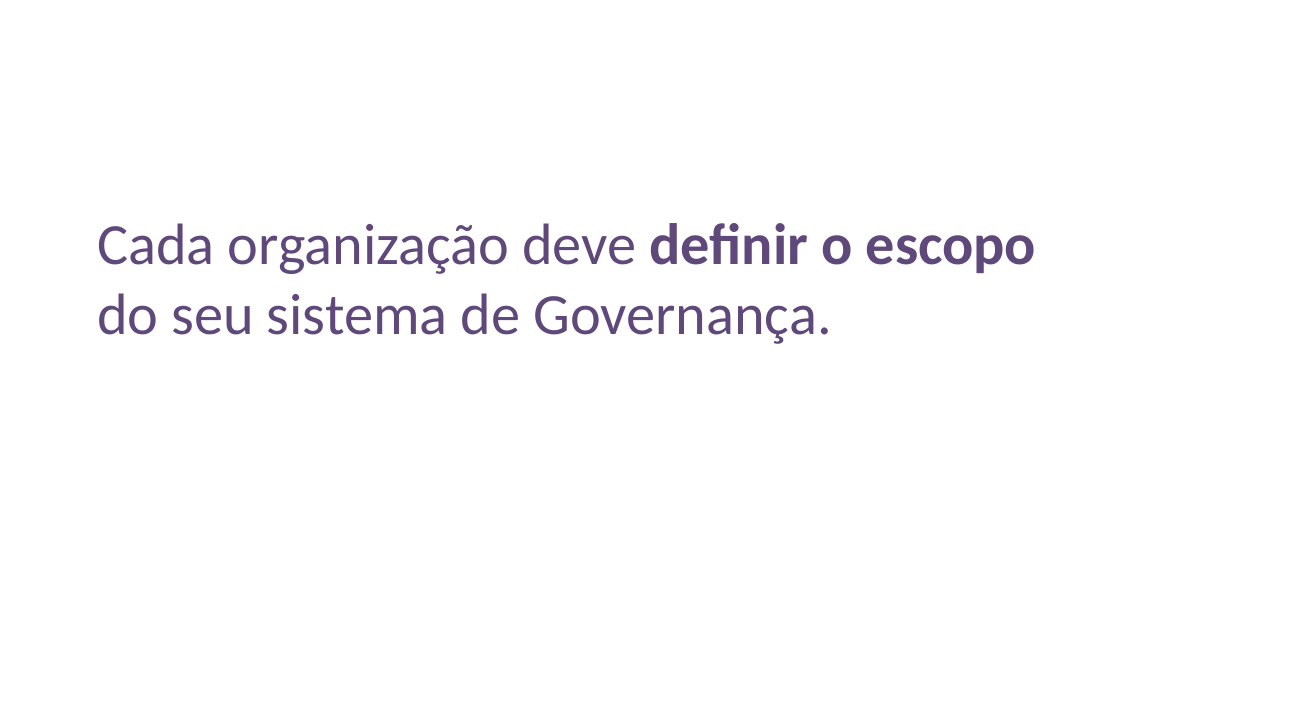

Cada organização deve definir o escopo do seu sistema de Governança.